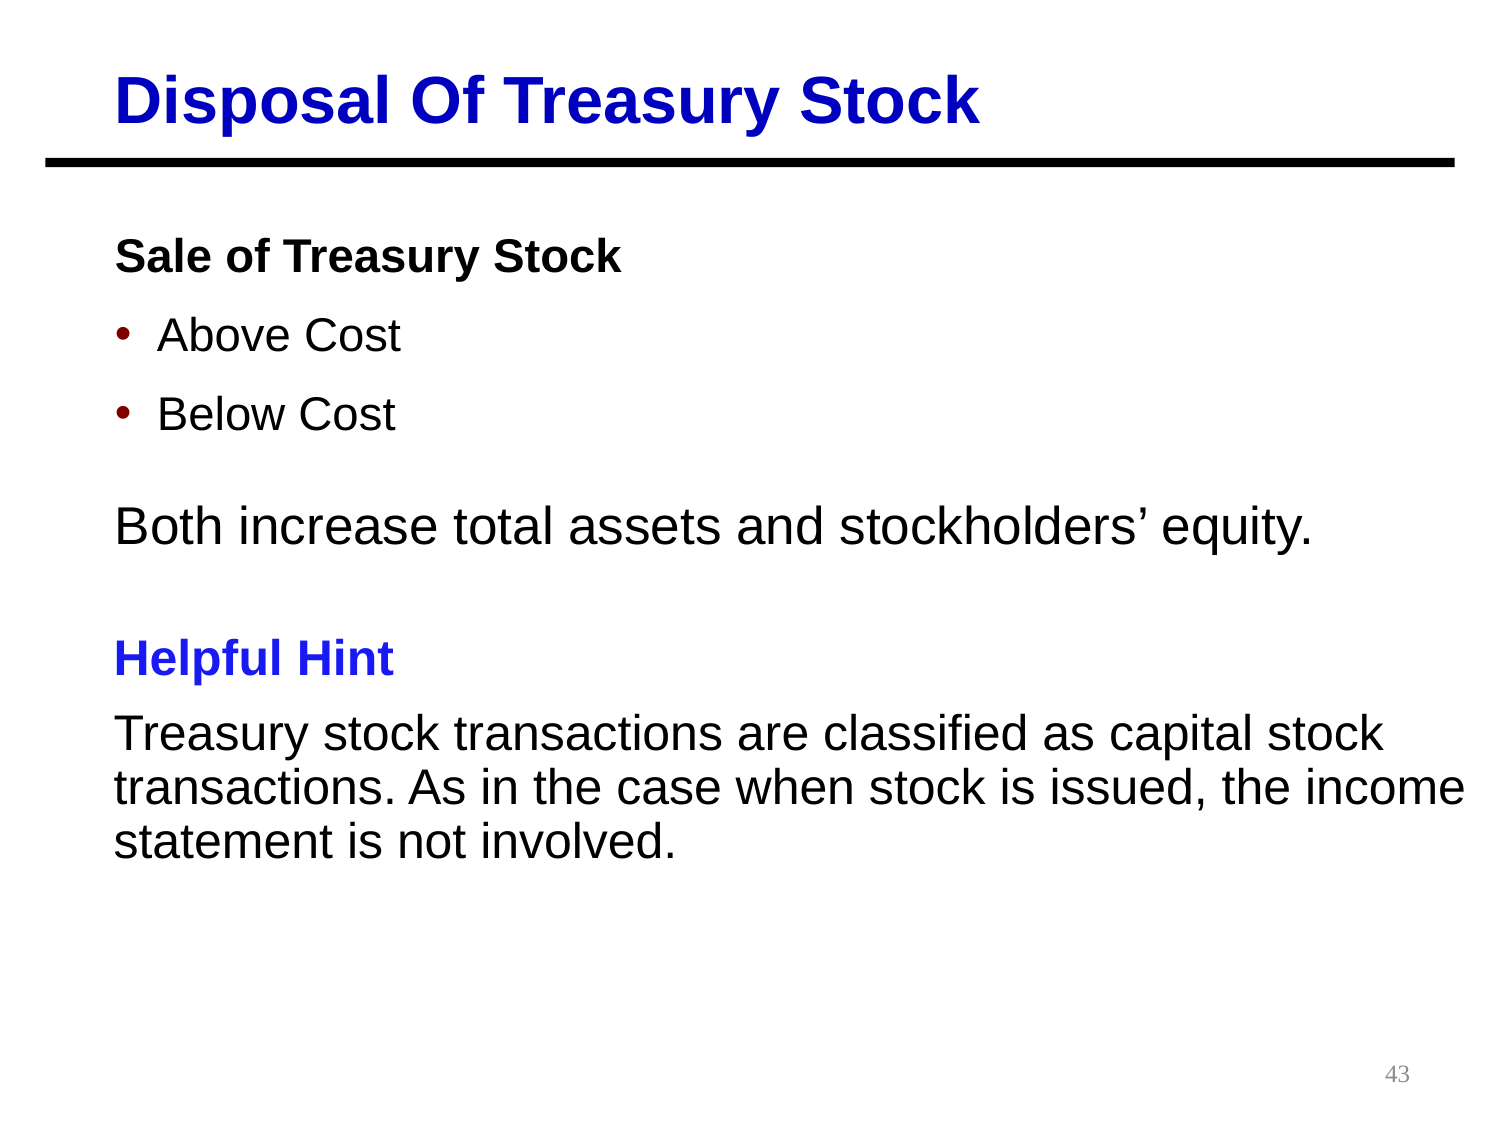

Disposal Of Treasury Stock

Sale of Treasury Stock
Above Cost
Below Cost
Both increase total assets and stockholders’ equity.
Helpful Hint
Treasury stock transactions are classified as capital stock transactions. As in the case when stock is issued, the income statement is not involved.
43